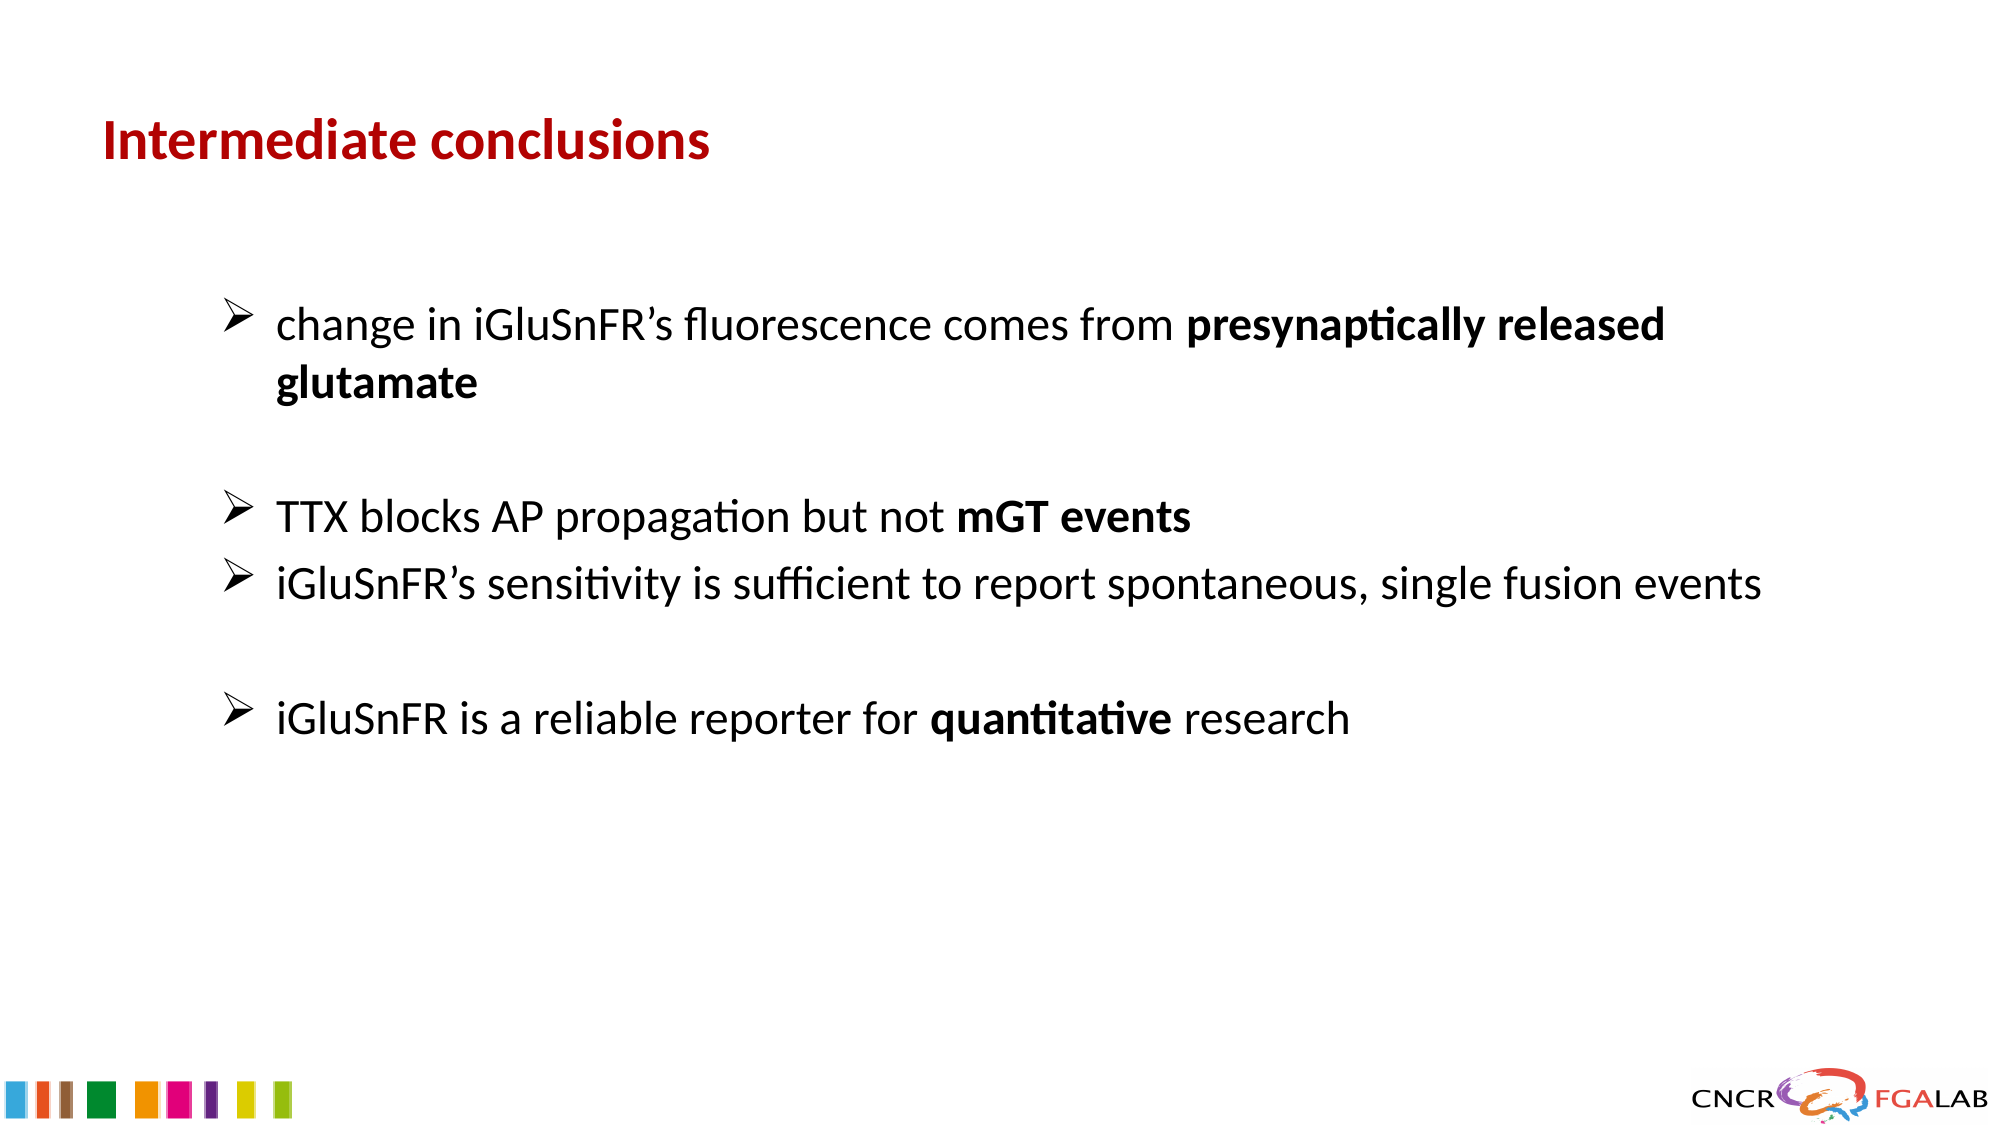

# Intermediate conclusions
change in iGluSnFR’s fluorescence comes from presynaptically released glutamate

TTX blocks AP propagation but not mGT events
iGluSnFR’s sensitivity is sufficient to report spontaneous, single fusion events

iGluSnFR is a reliable reporter for quantitative research